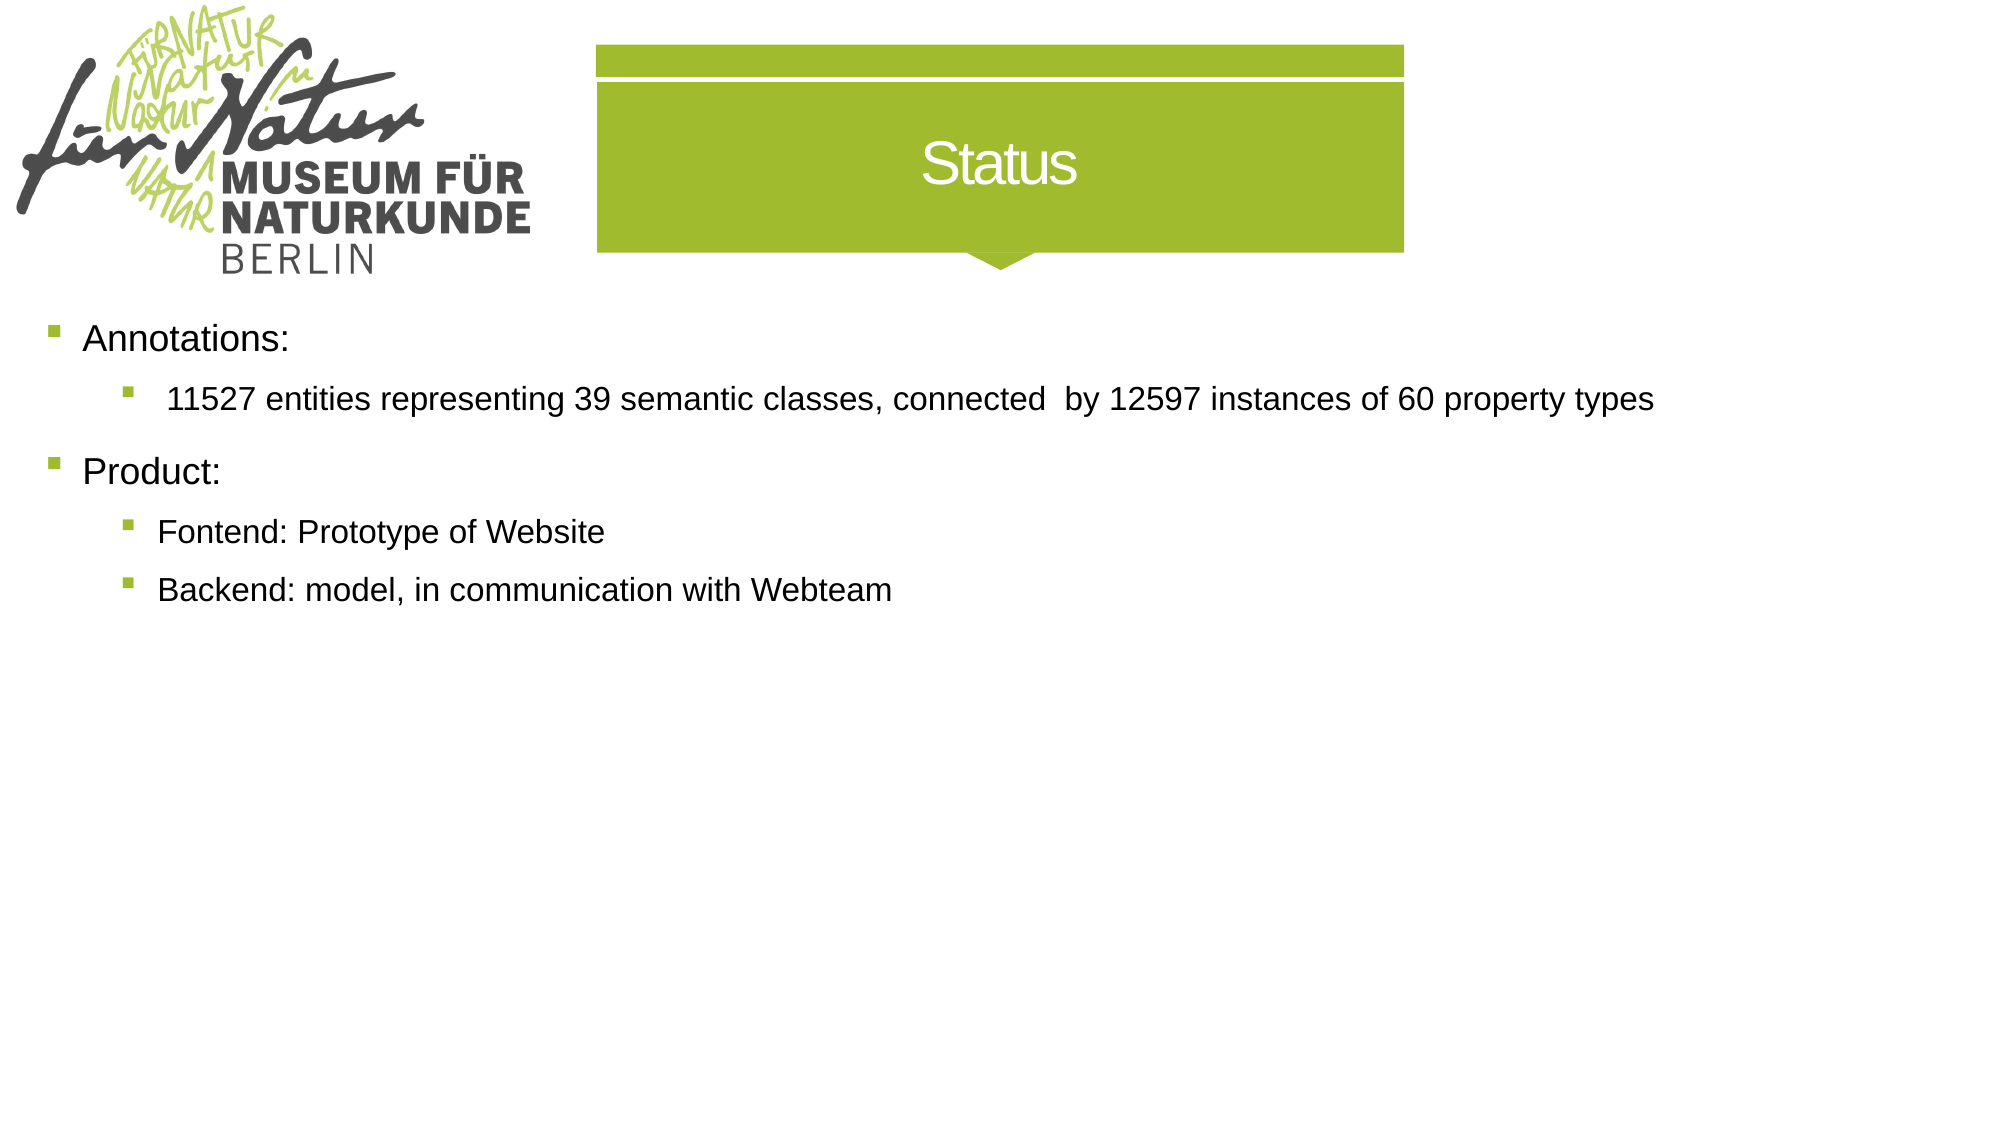

# Status
Annotations:
 11527 entities representing 39 semantic classes, connected  by 12597 instances of 60 property types
Product:
Fontend: Prototype of Website
Backend: model, in communication with Webteam